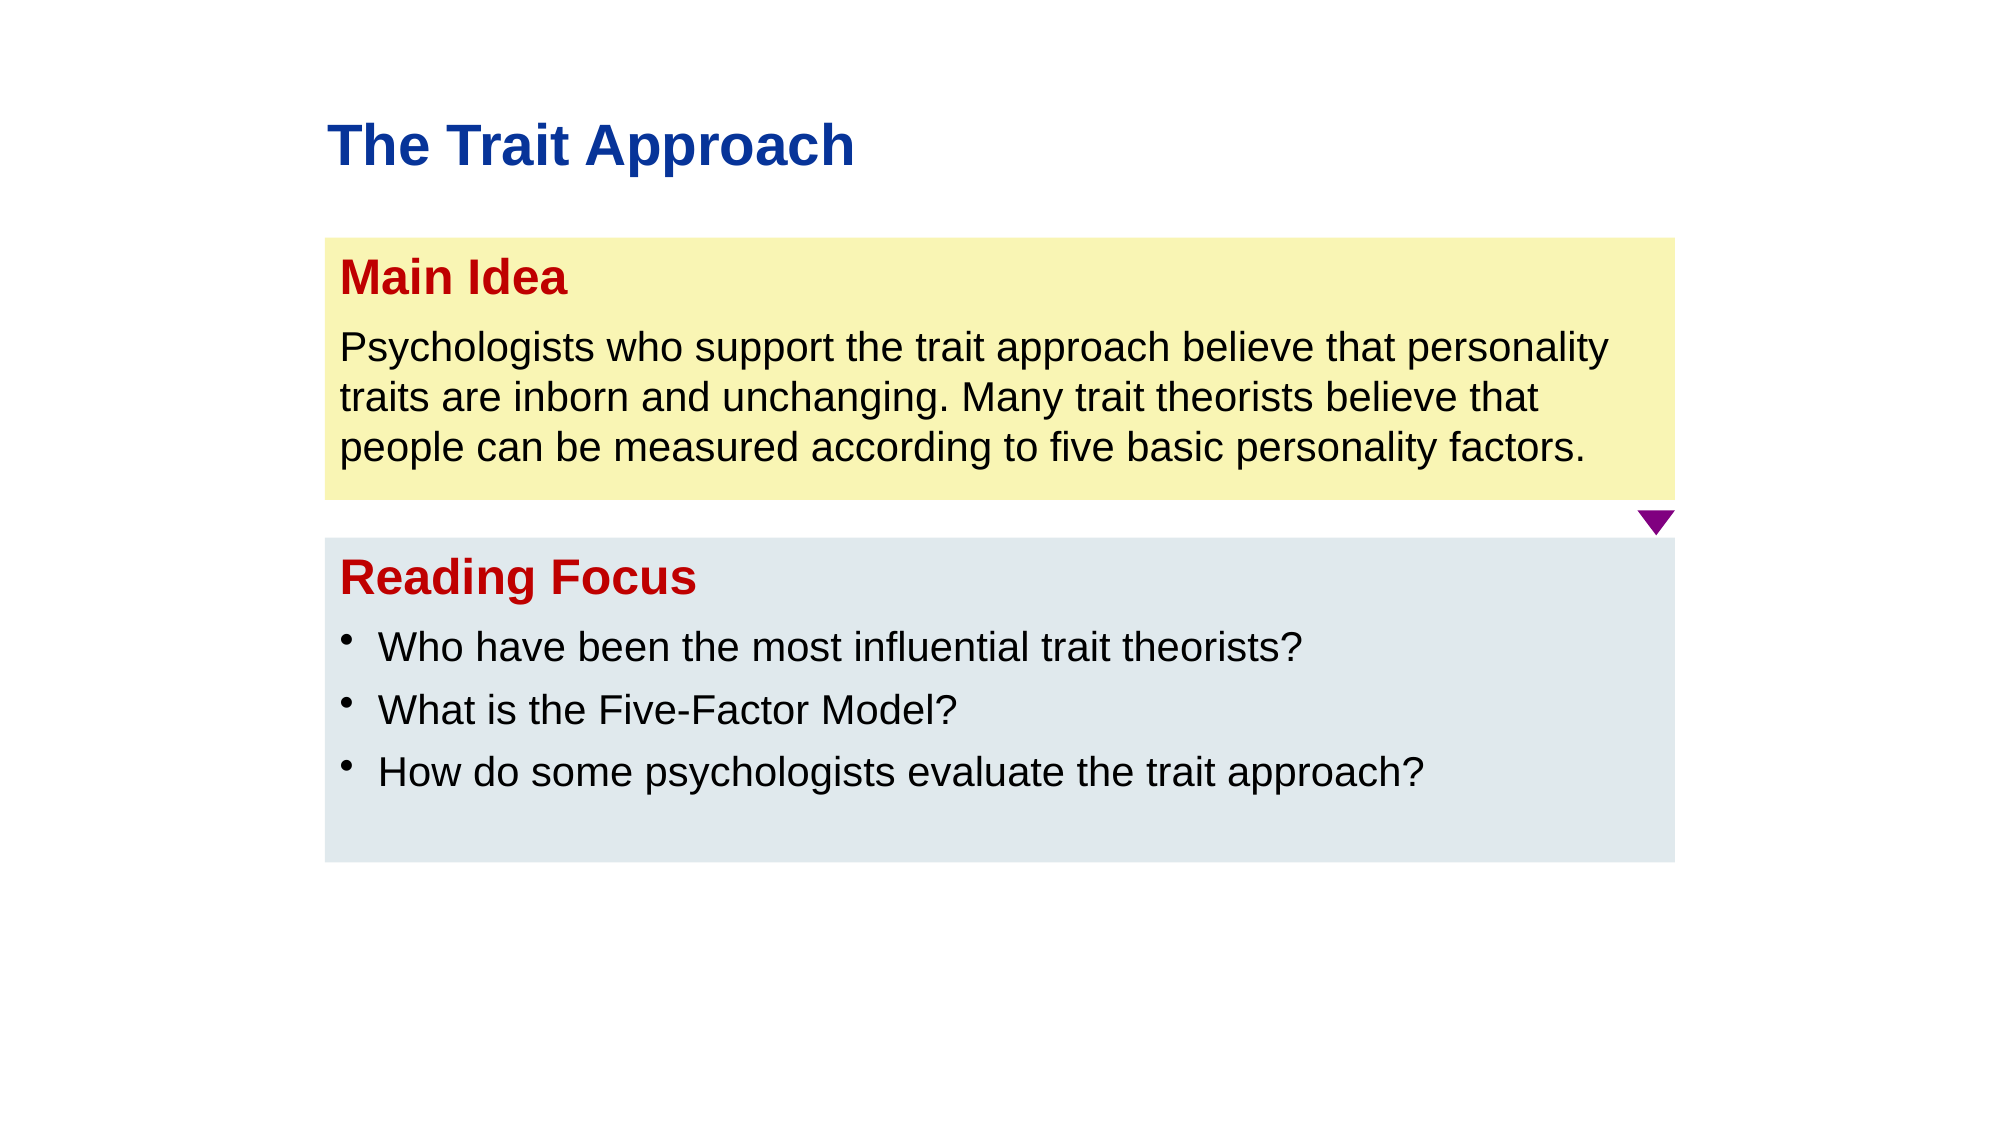

The Trait Approach
Main Idea
Psychologists who support the trait approach believe that personality traits are inborn and unchanging. Many trait theorists believe that people can be measured according to five basic personality factors.

Reading Focus
Who have been the most influential trait theorists?
What is the Five-Factor Model?
How do some psychologists evaluate the trait approach?